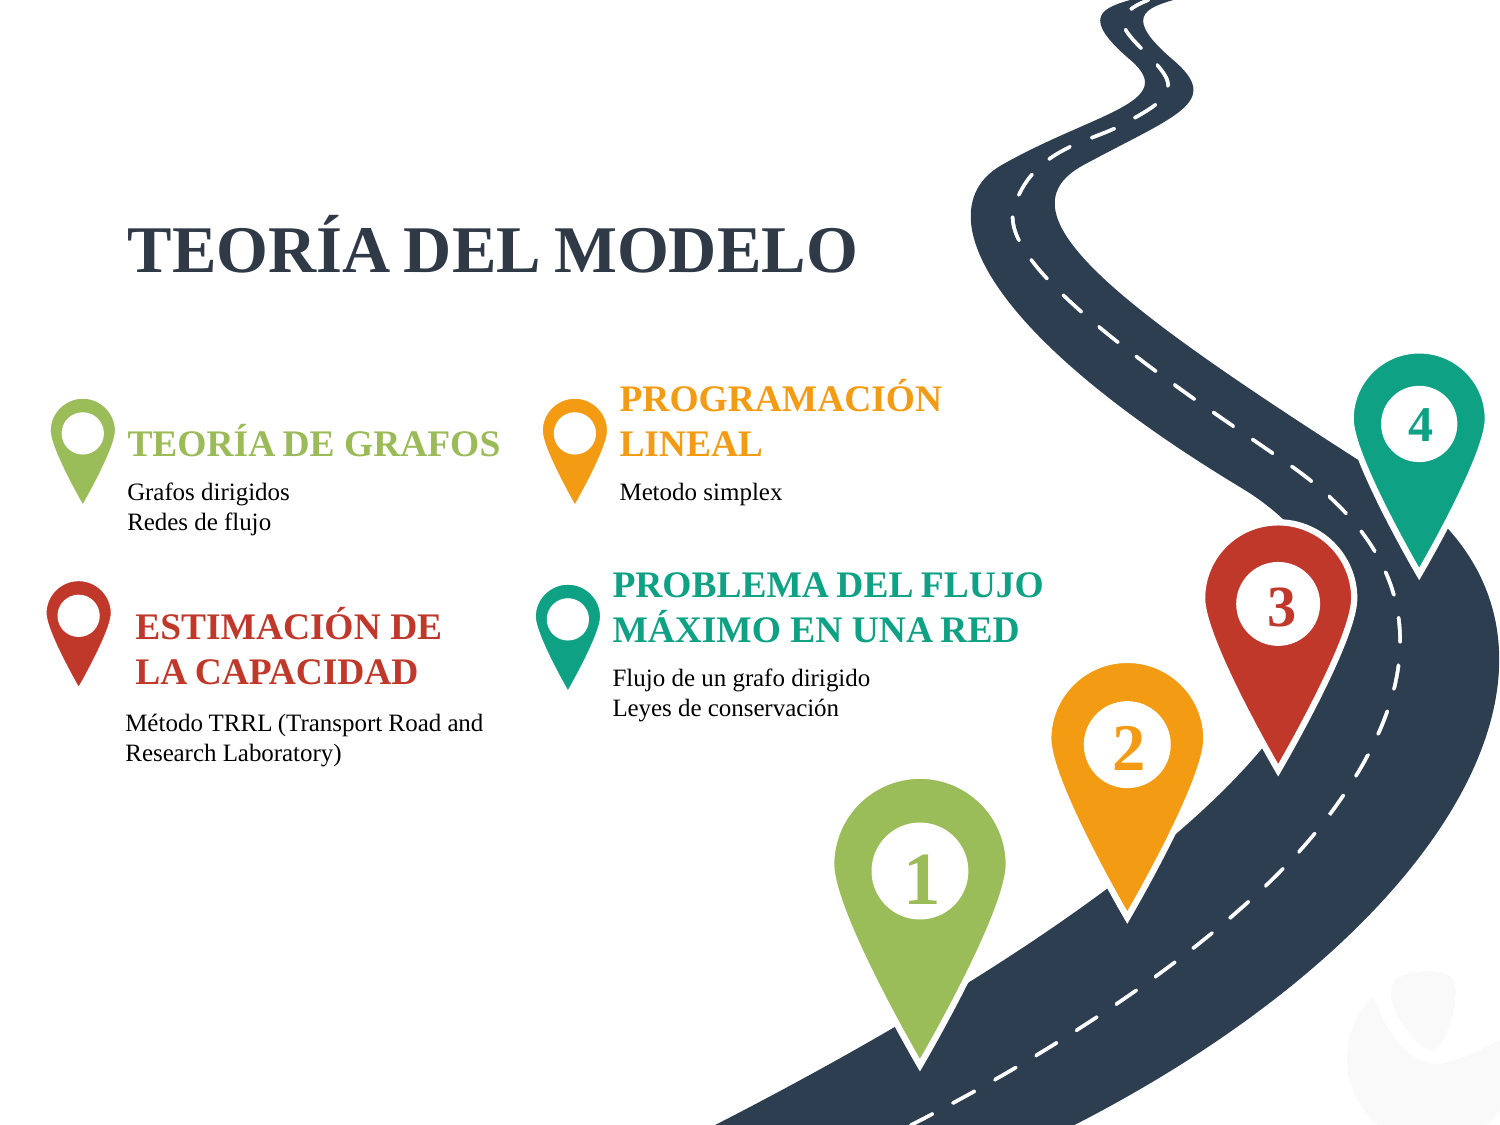

# TEORÍA DEL MODELO

PROGRAMACIÓN LINEAL
Metodo simplex
4

TEORÍA DE GRAFOS
Grafos dirigidos
Redes de flujo

PROBLEMA DEL FLUJO MÁXIMO EN UNA RED
Flujo de un grafo dirigido
Leyes de conservación
3

ESTIMACIÓN DE LA CAPACIDAD

2
Método TRRL (Transport Road and Research Laboratory)

1